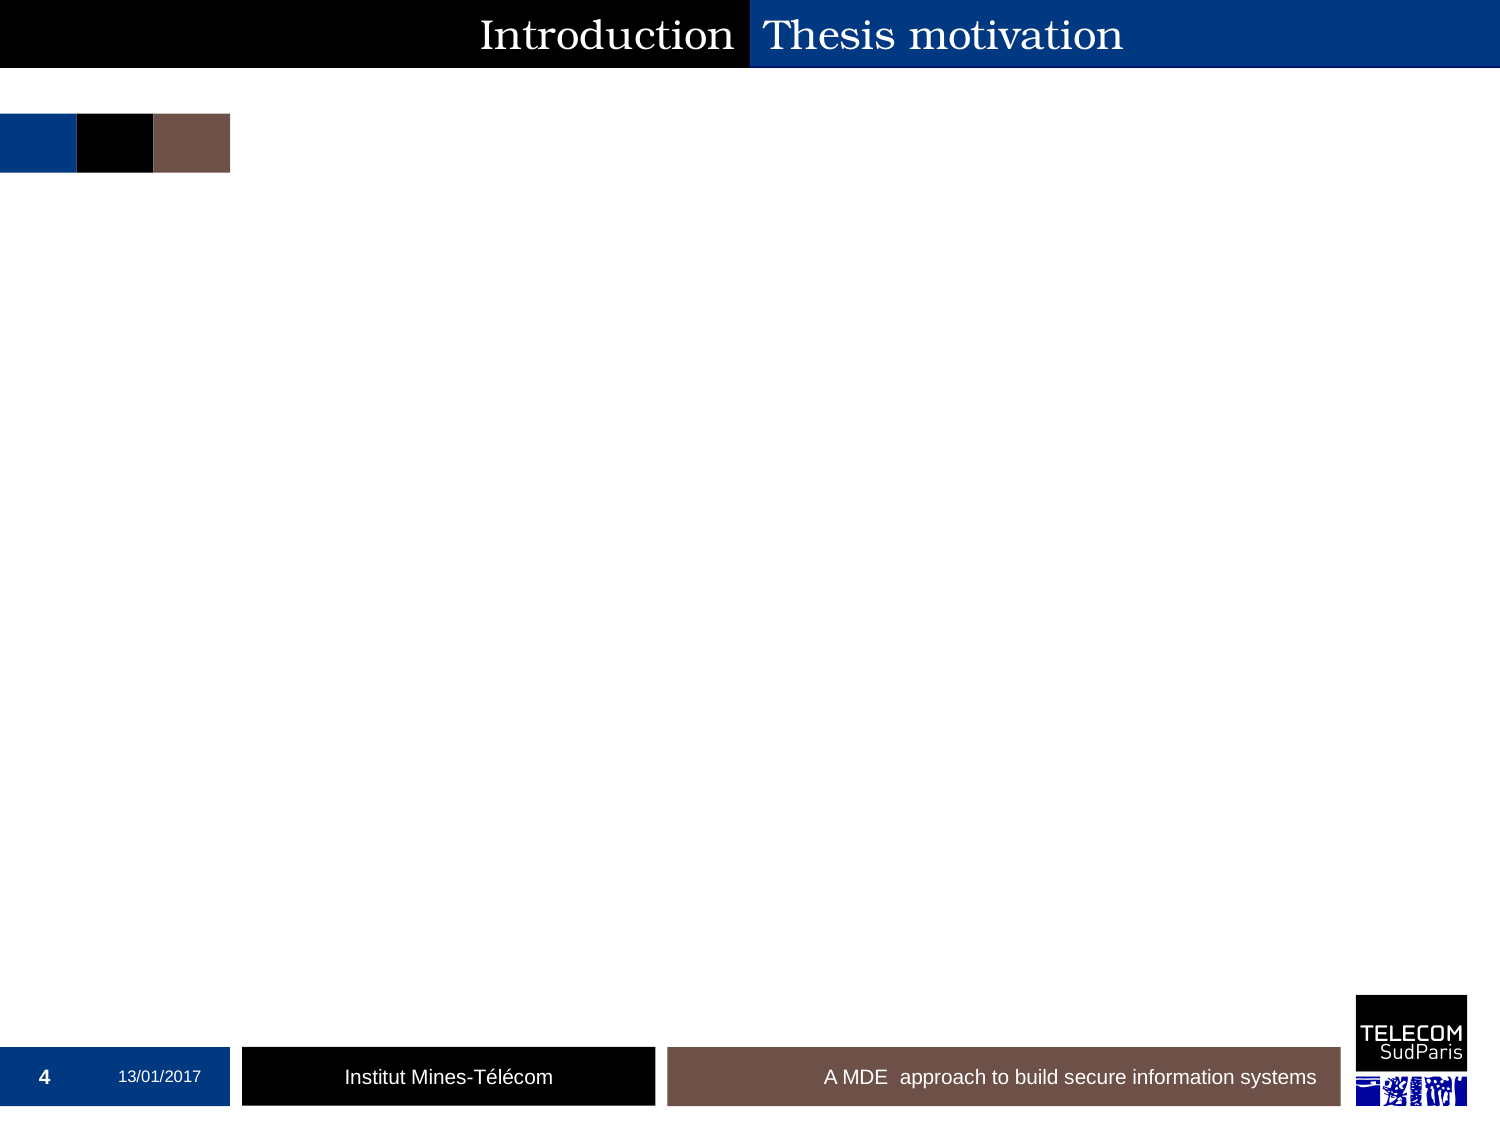

Introduction
Thesis motivation
#

4
13/01/2017
A MDE  approach to build secure information systems